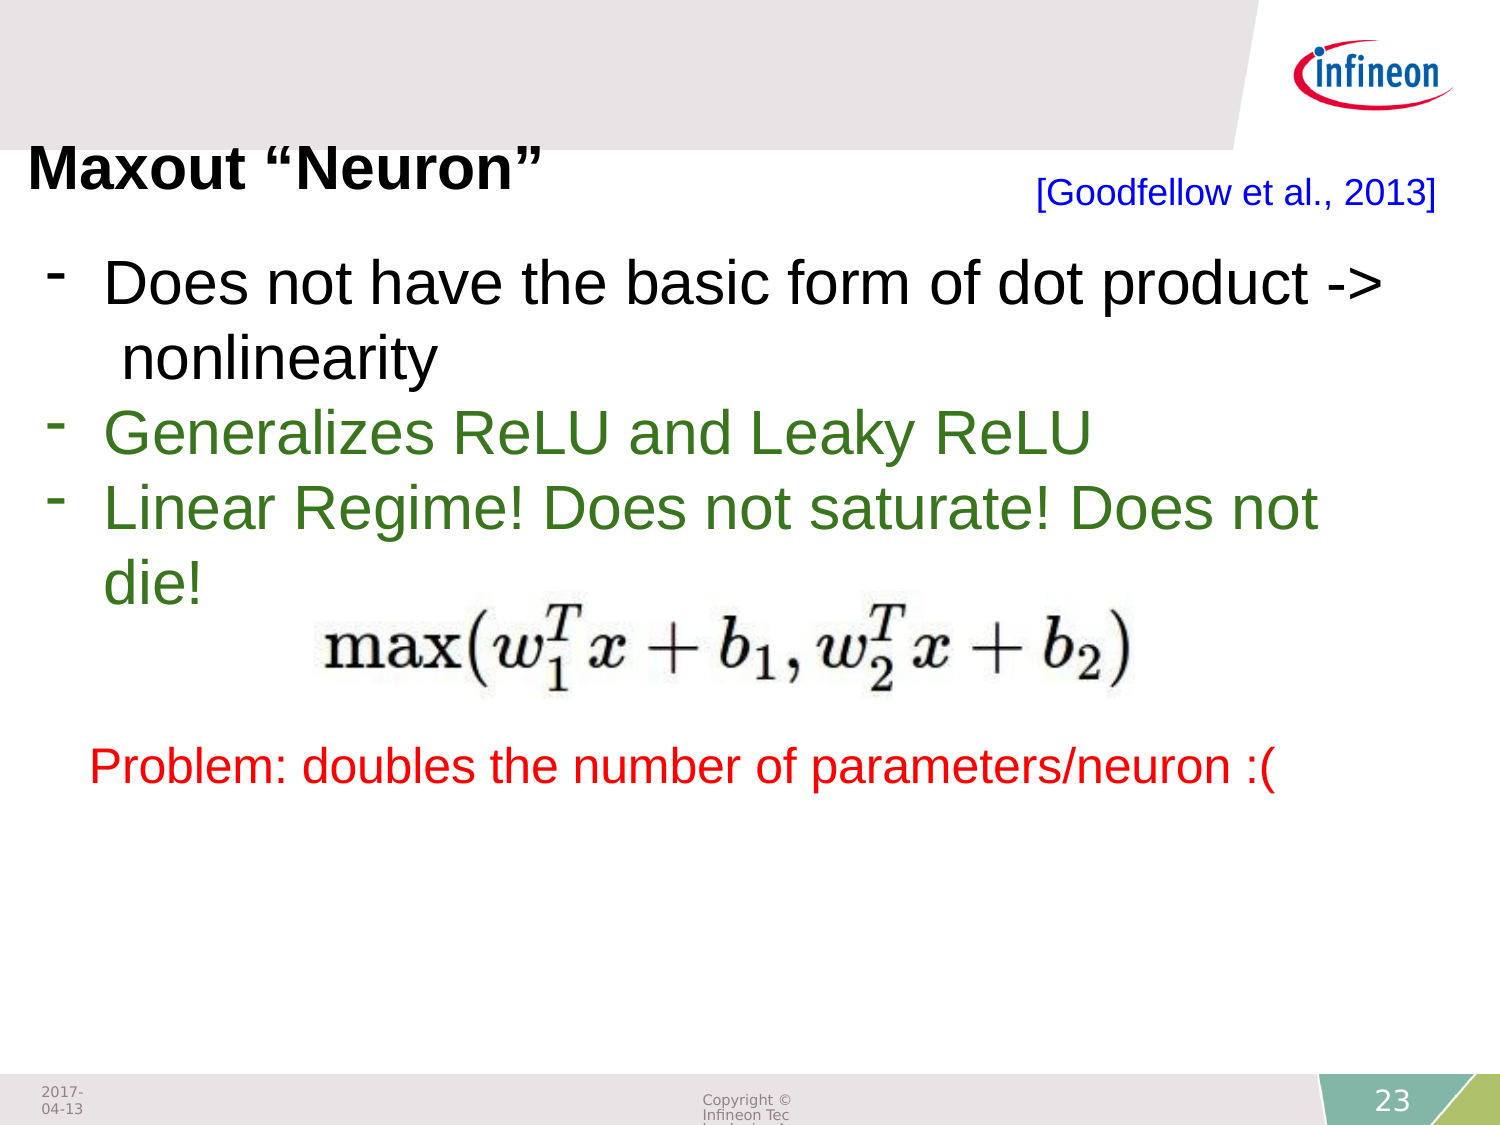

# Maxout “Neuron”
[Goodfellow et al., 2013]
Does not have the basic form of dot product ->  nonlinearity
Generalizes ReLU and Leaky ReLU
Linear Regime! Does not saturate! Does not die!

Problem: doubles the number of parameters/neuron :(
Fei-Fei Li & Justin Johnson & Serena Yeung	Lecture 6 -	April 20, 2017
2017-04-13
Copyright © Infineon Technologies AG 2018. All rights reserved.
23